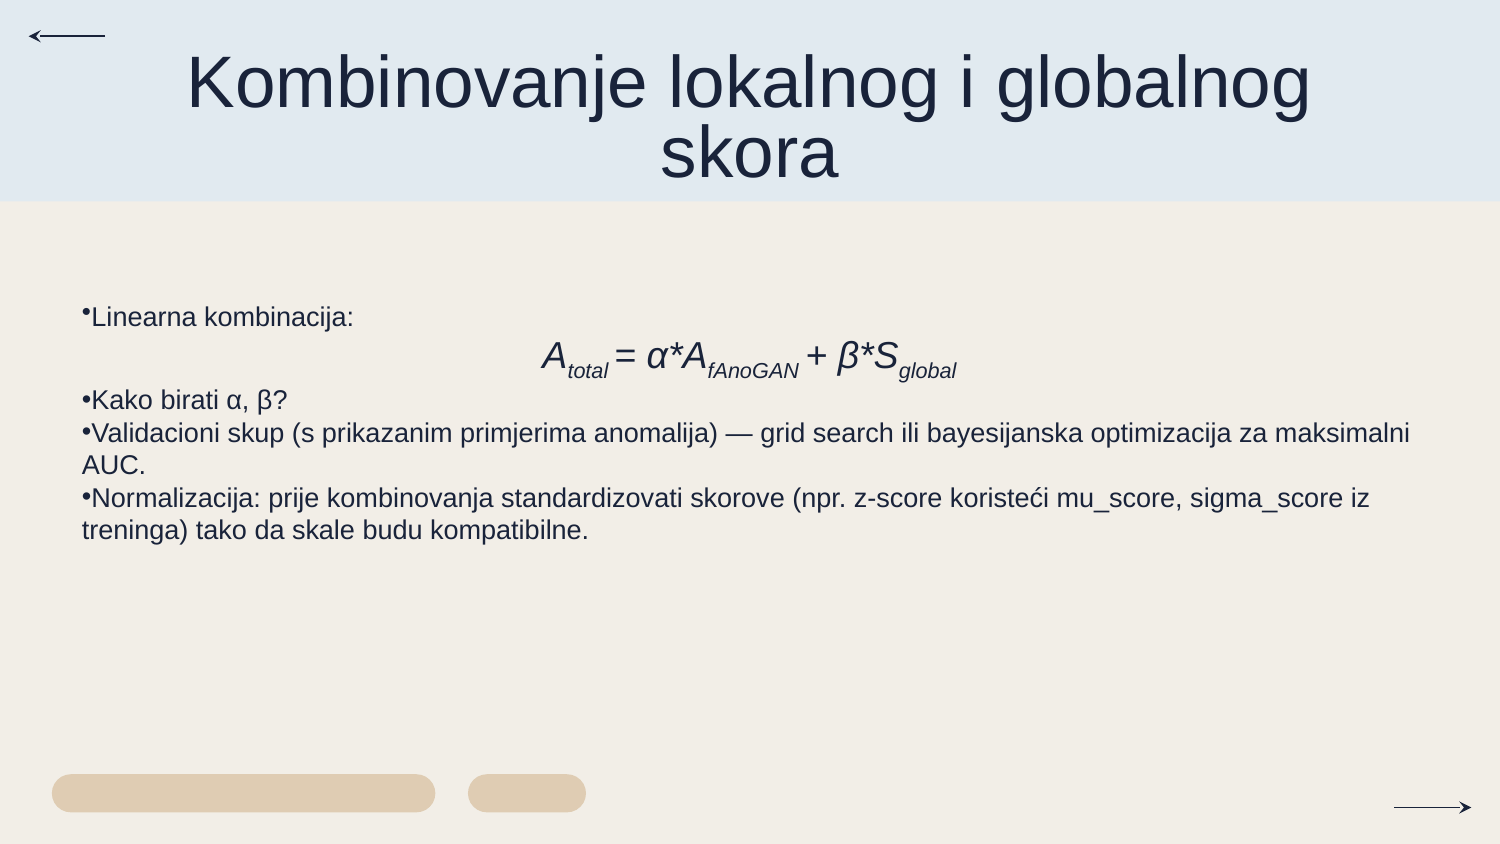

# Kombinovanje lokalnog i globalnog skora
Linearna kombinacija:
Atotal = α*AfAnoGAN + β*Sglobal​
Kako birati α, β?
Validacioni skup (s prikazanim primjerima anomalija) — grid search ili bayesijanska optimizacija za maksimalni AUC.
Normalizacija: prije kombinovanja standardizovati skorove (npr. z-score koristeći mu_score, sigma_score iz treninga) tako da skale budu kompatibilne.